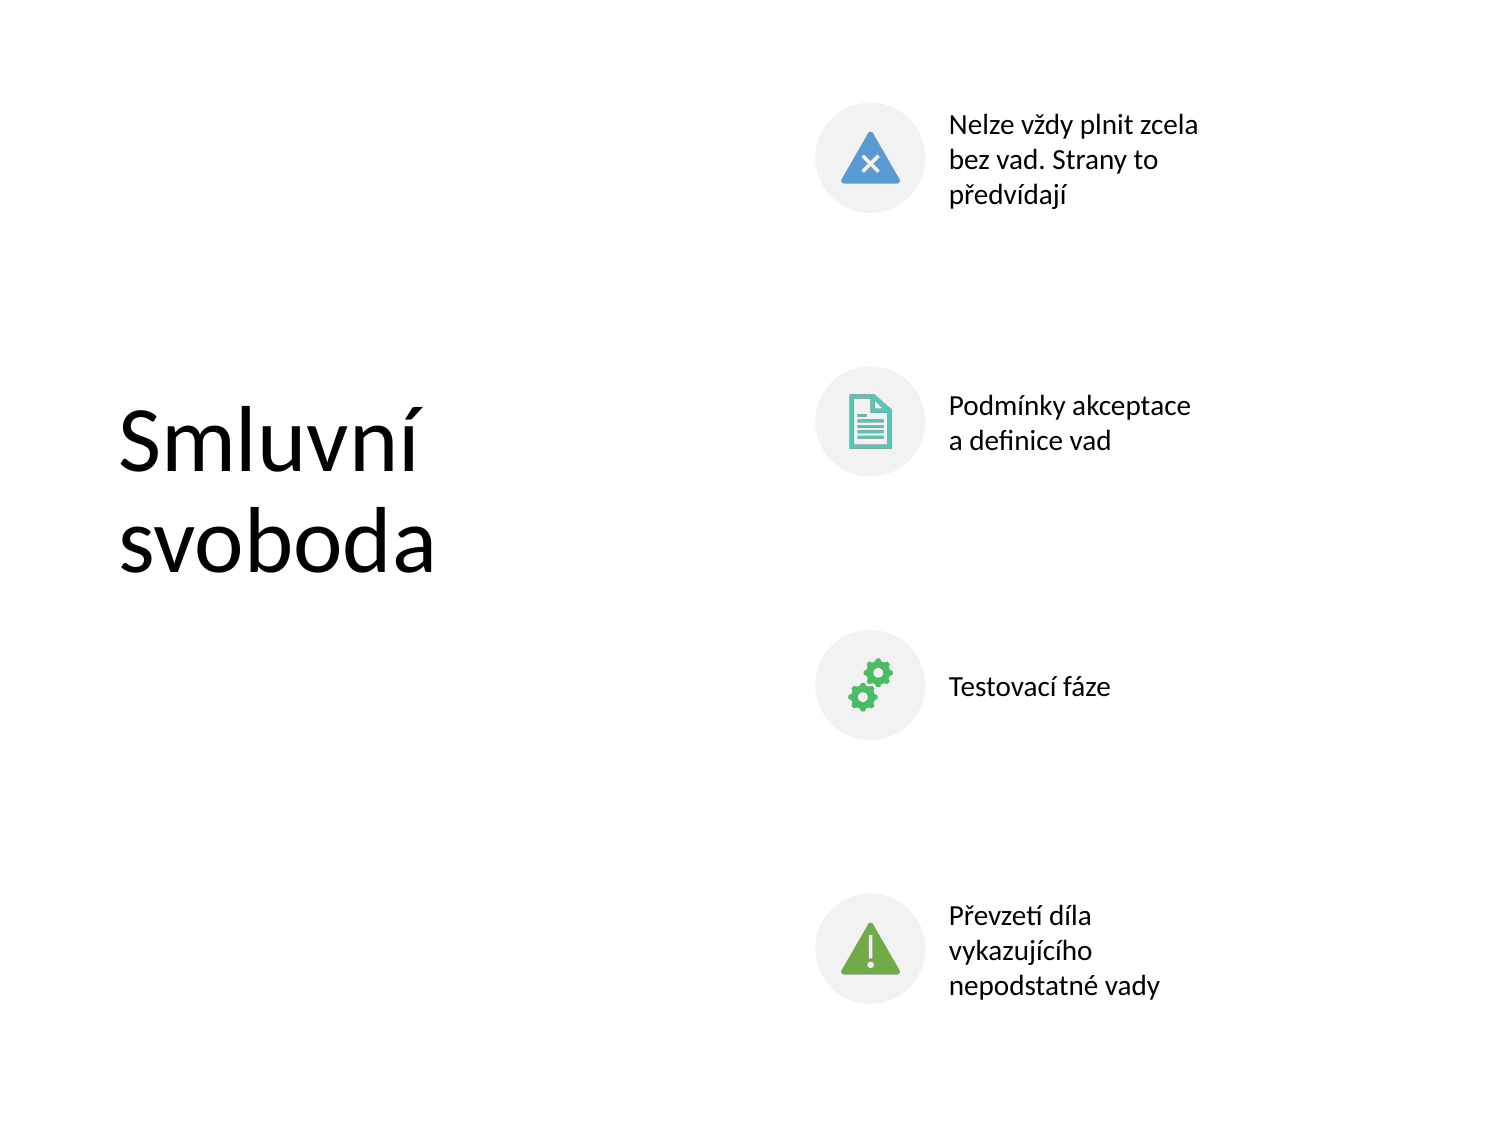

# Smluvní svoboda
Nelze vždy plnit zcela bez vad. Strany to předvídají
Podmínky akceptace a definice vad
Testovací fáze
Převzetí díla vykazujícího nepodstatné vady